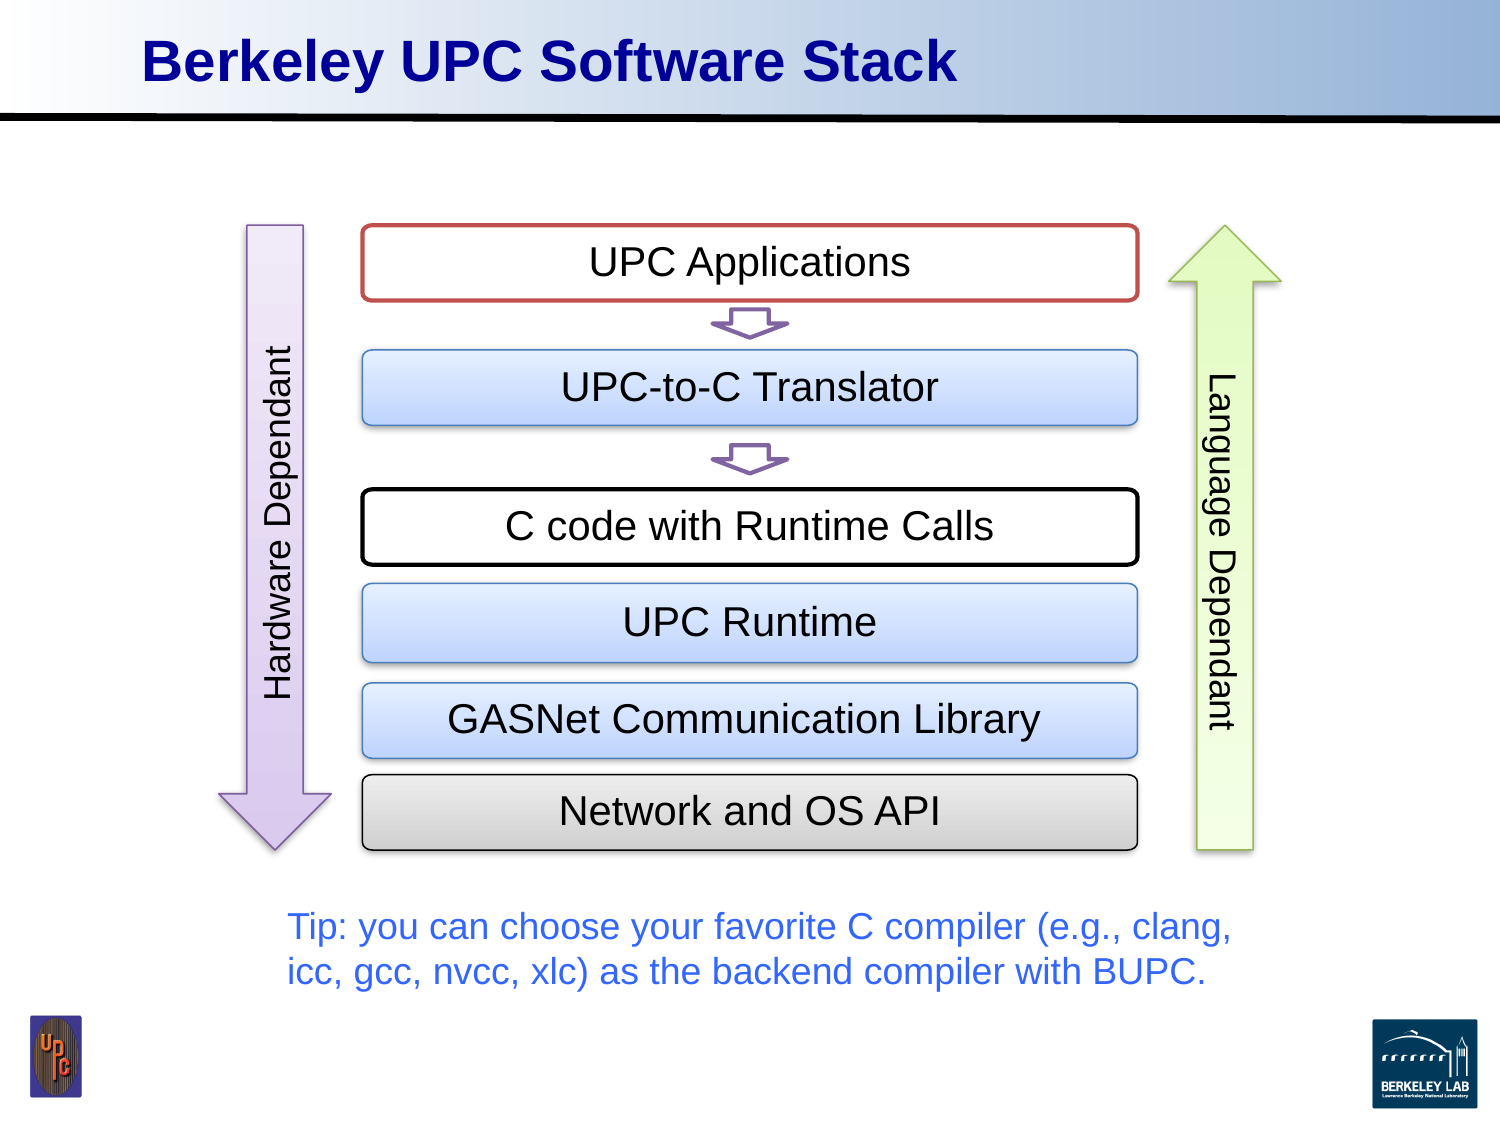

# Berkeley UPC Software Stack
Hardware Dependant
UPC Applications
Language Dependant

UPC-to-C Translator

C code with Runtime Calls
UPC Runtime
GASNet Communication Library
Network and OS API
Tip: you can choose your favorite C compiler (e.g., clang, icc, gcc, nvcc, xlc) as the backend compiler with BUPC.